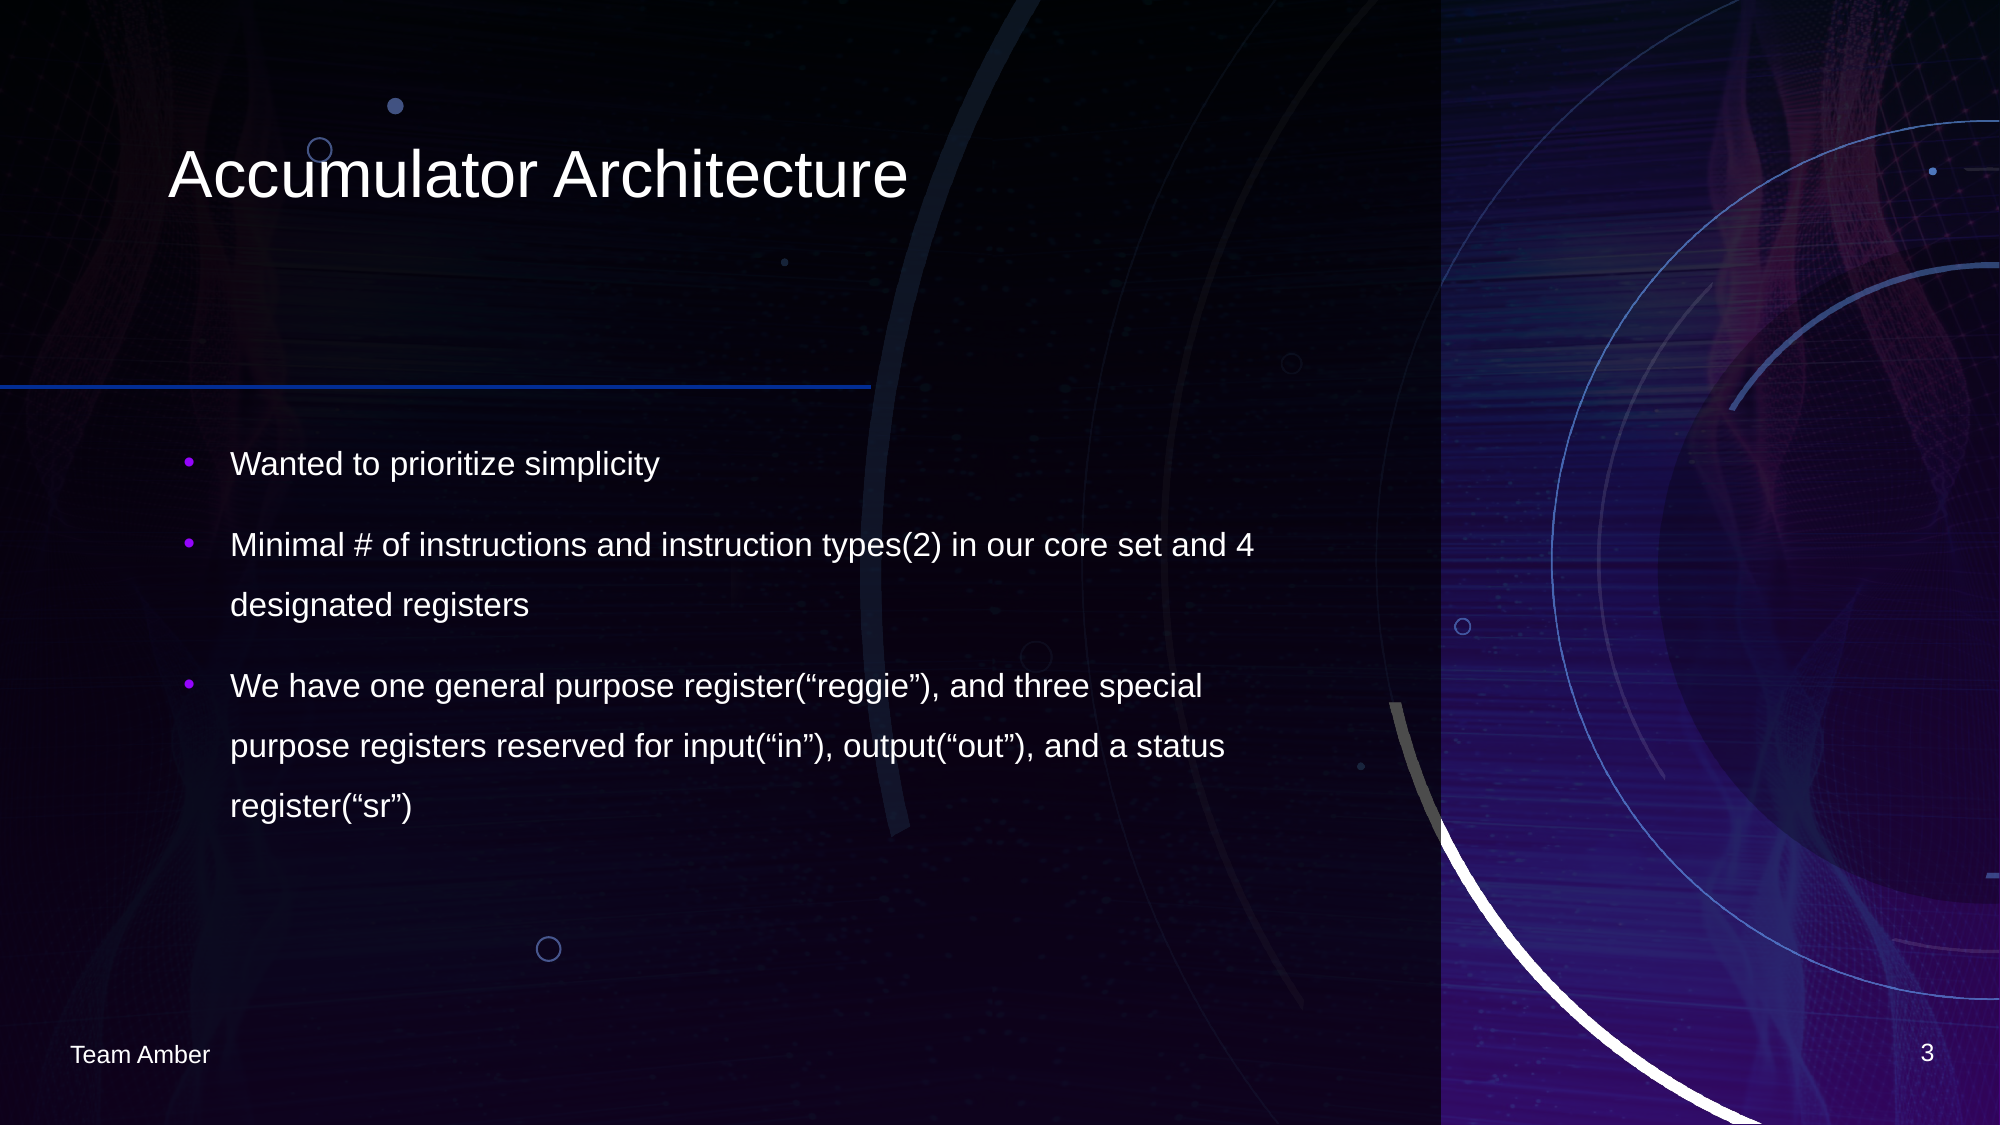

# Accumulator Architecture

Wanted to prioritize simplicity
Minimal # of instructions and instruction types(2) in our core set and 4 designated registers
We have one general purpose register(“reggie”), and three special purpose registers reserved for input(“in”), output(“out”), and a status register(“sr”)

3
Team Amber